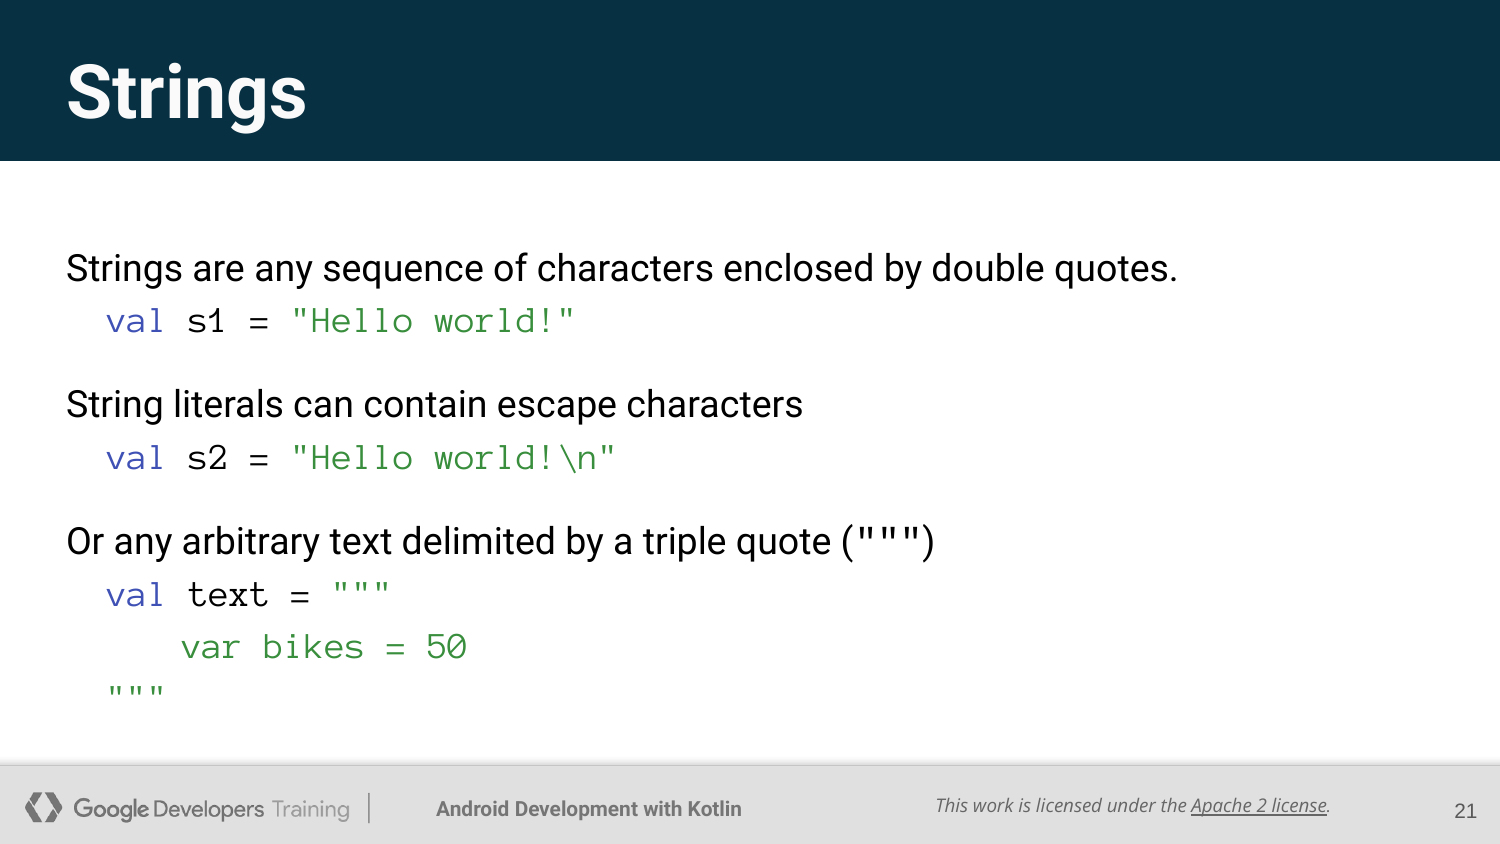

# Strings
Strings are any sequence of characters enclosed by double quotes.
  val s1 = "Hello world!"
String literals can contain escape characters
  val s2 = "Hello world!\n"
Or any arbitrary text delimited by a triple quote (""")
  val text = """
  var bikes = 50
  """

21